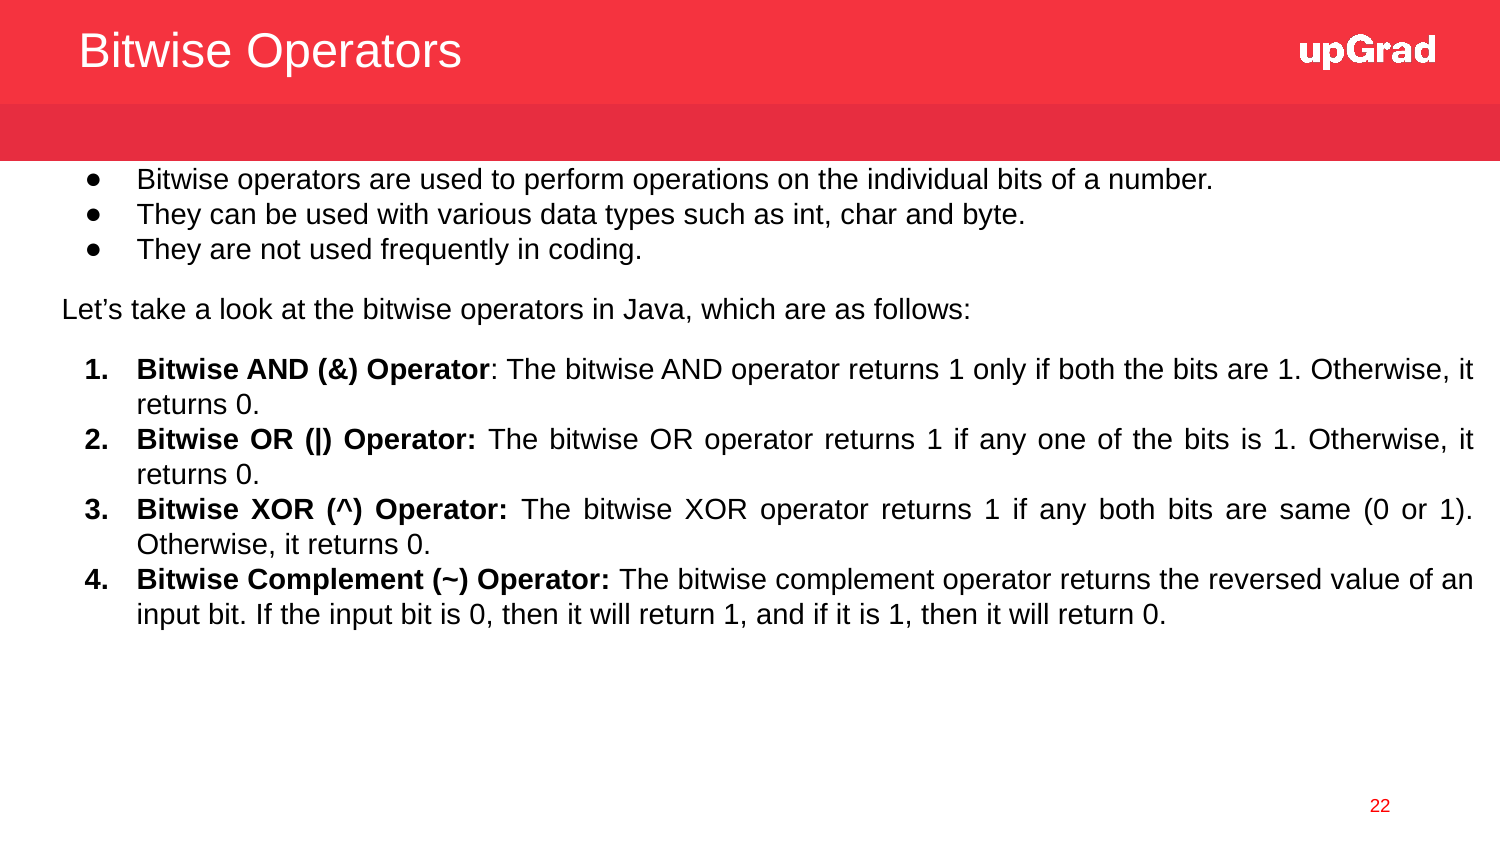

Bitwise Operators

Bitwise operators are used to perform operations on the individual bits of a number.
They can be used with various data types such as int, char and byte.
They are not used frequently in coding.
Let’s take a look at the bitwise operators in Java, which are as follows:
Bitwise AND (&) Operator: The bitwise AND operator returns 1 only if both the bits are 1. Otherwise, it returns 0.
Bitwise OR (|) Operator: The bitwise OR operator returns 1 if any one of the bits is 1. Otherwise, it returns 0.
Bitwise XOR (^) Operator: The bitwise XOR operator returns 1 if any both bits are same (0 or 1). Otherwise, it returns 0.
Bitwise Complement (~) Operator: The bitwise complement operator returns the reversed value of an input bit. If the input bit is 0, then it will return 1, and if it is 1, then it will return 0.

22